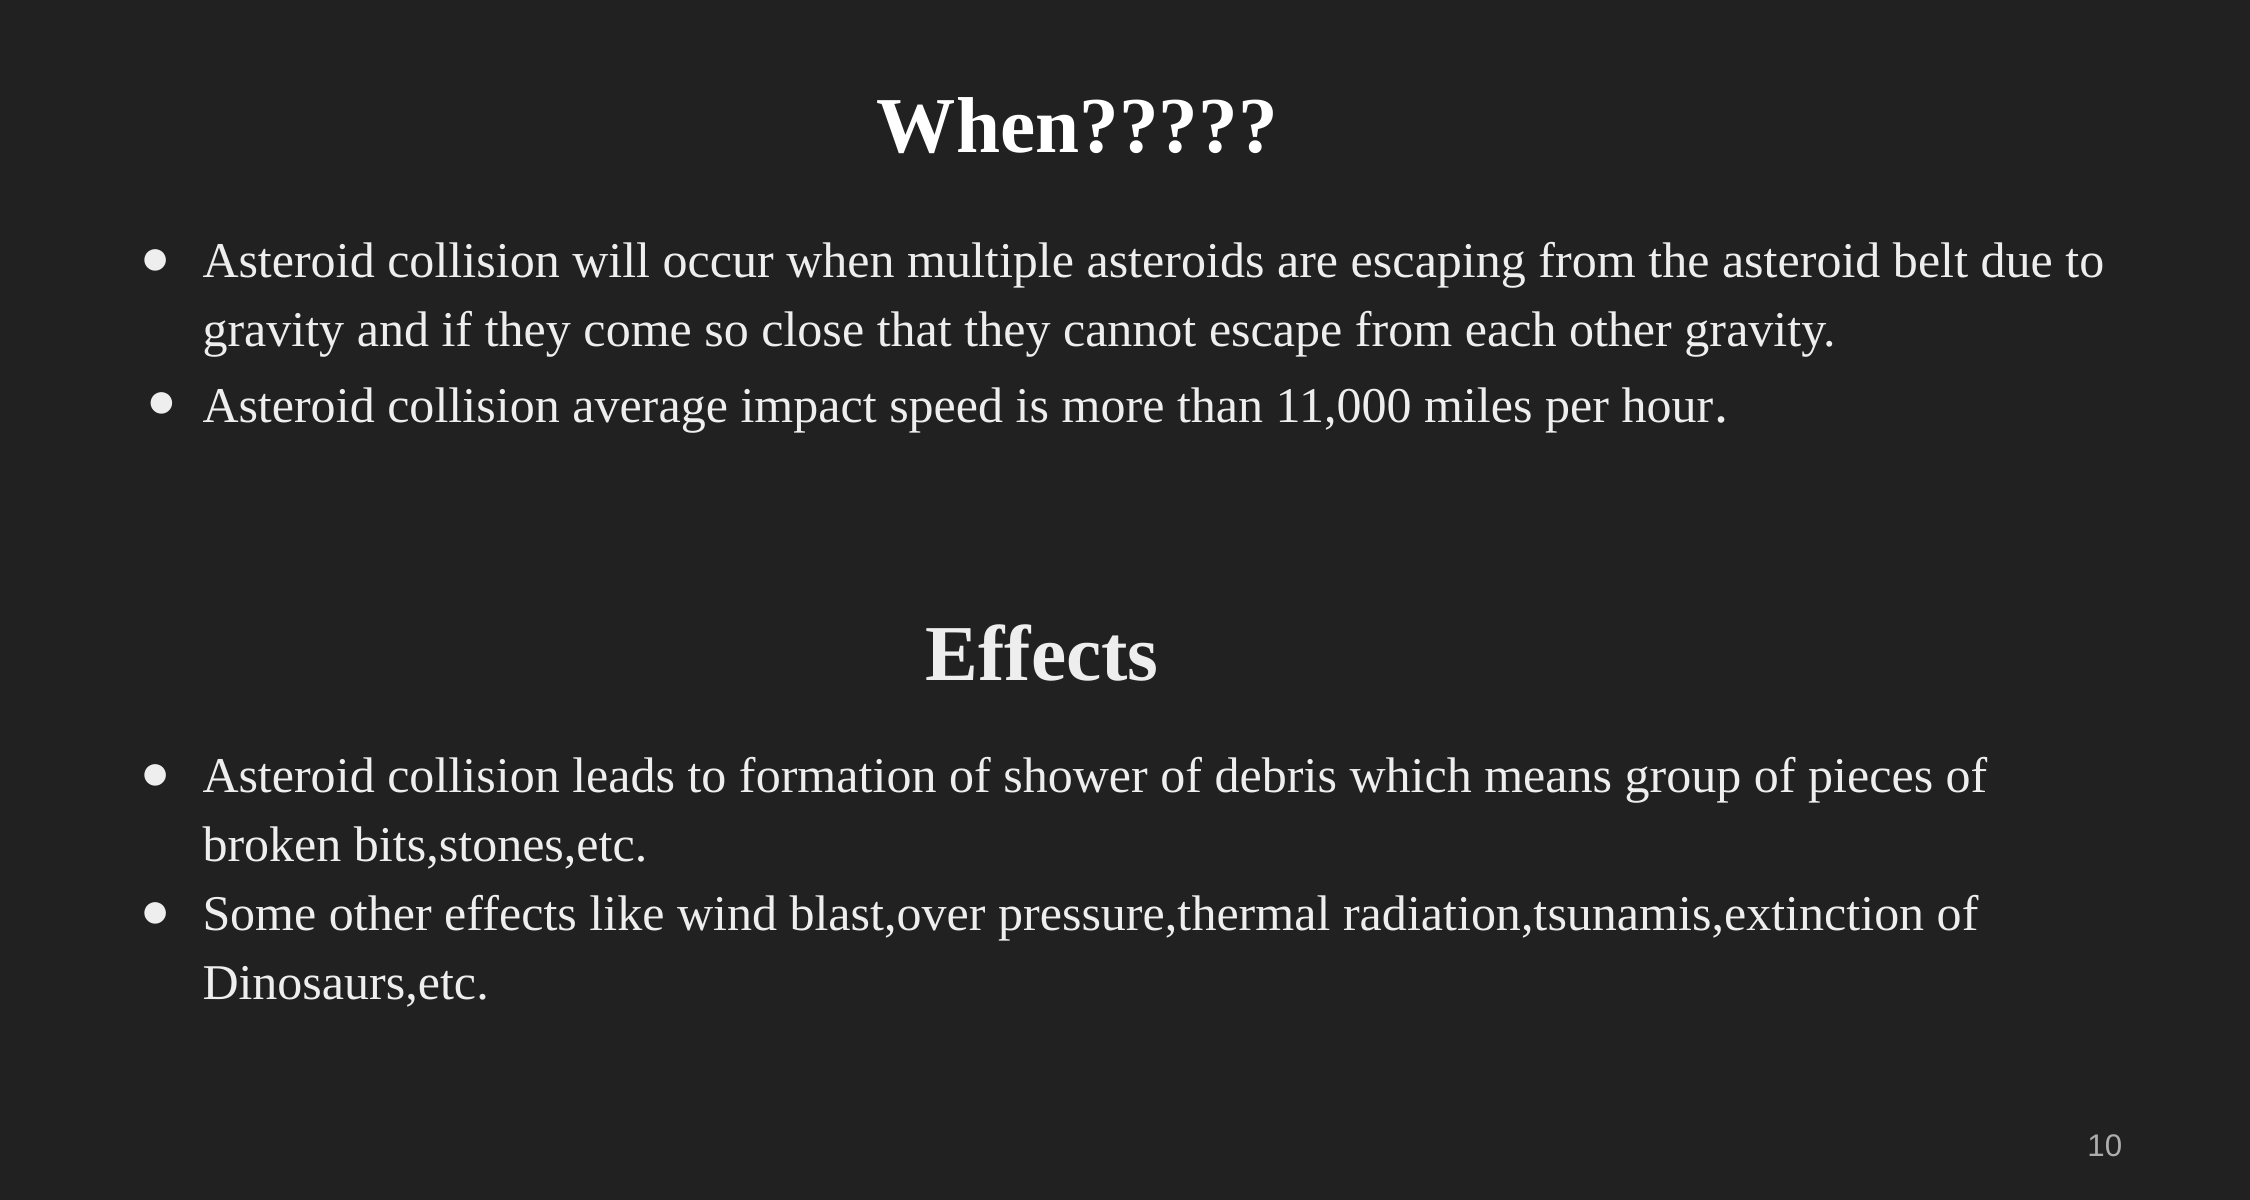

# When?????
Asteroid collision will occur when multiple asteroids are escaping from the asteroid belt due to gravity and if they come so close that they cannot escape from each other gravity.
Asteroid collision average impact speed is more than 11,000 miles per hour.

                                                   Effects
Asteroid collision leads to formation of shower of debris which means group of pieces of broken bits,stones,etc.
Some other effects like wind blast,over pressure,thermal radiation,tsunamis,extinction of Dinosaurs,etc.
10